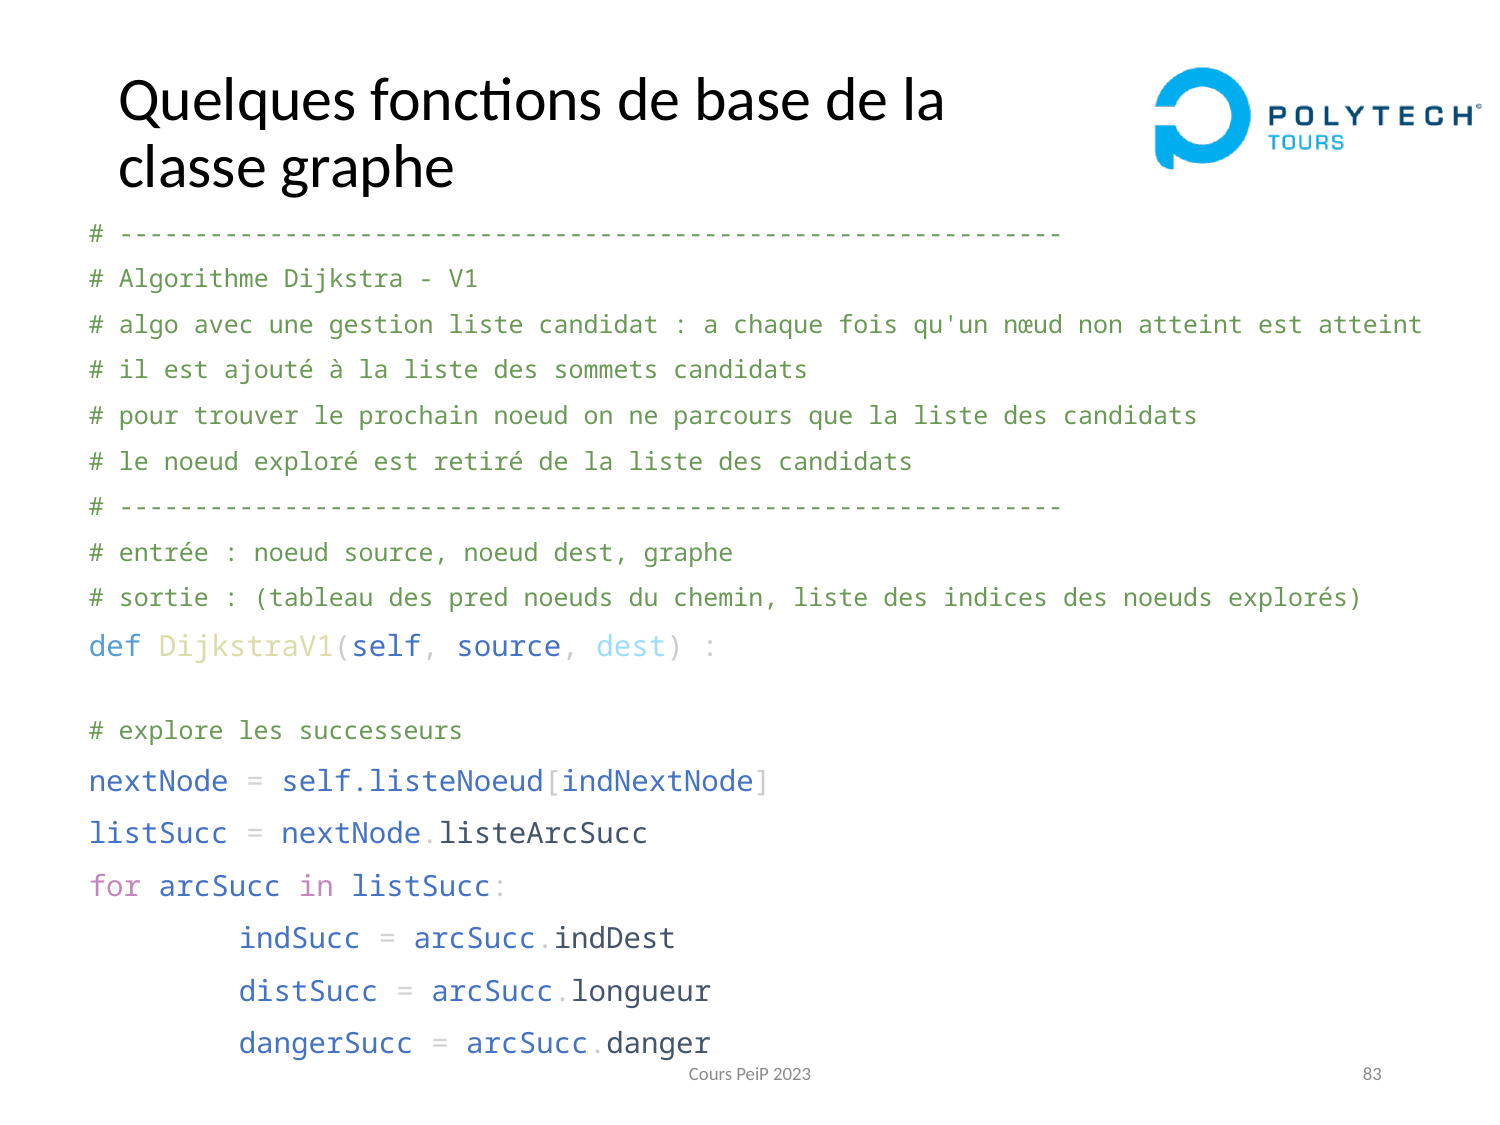

# Quelques fonctions de base de la classe graphe
# ---------------------------------------------------------------
# Algorithme Dijkstra - V1
# algo avec une gestion liste candidat : a chaque fois qu'un nœud non atteint est atteint
# il est ajouté à la liste des sommets candidats
# pour trouver le prochain noeud on ne parcours que la liste des candidats
# le noeud exploré est retiré de la liste des candidats
# ---------------------------------------------------------------
# entrée : noeud source, noeud dest, graphe
# sortie : (tableau des pred noeuds du chemin, liste des indices des noeuds explorés)
def DijkstraV1(self, source, dest) :

# explore les successeurs
nextNode = self.listeNoeud[indNextNode]
listSucc = nextNode.listeArcSucc
for arcSucc in listSucc:
	indSucc = arcSucc.indDest
	distSucc = arcSucc.longueur
	dangerSucc = arcSucc.danger
Cours PeiP 2023
83